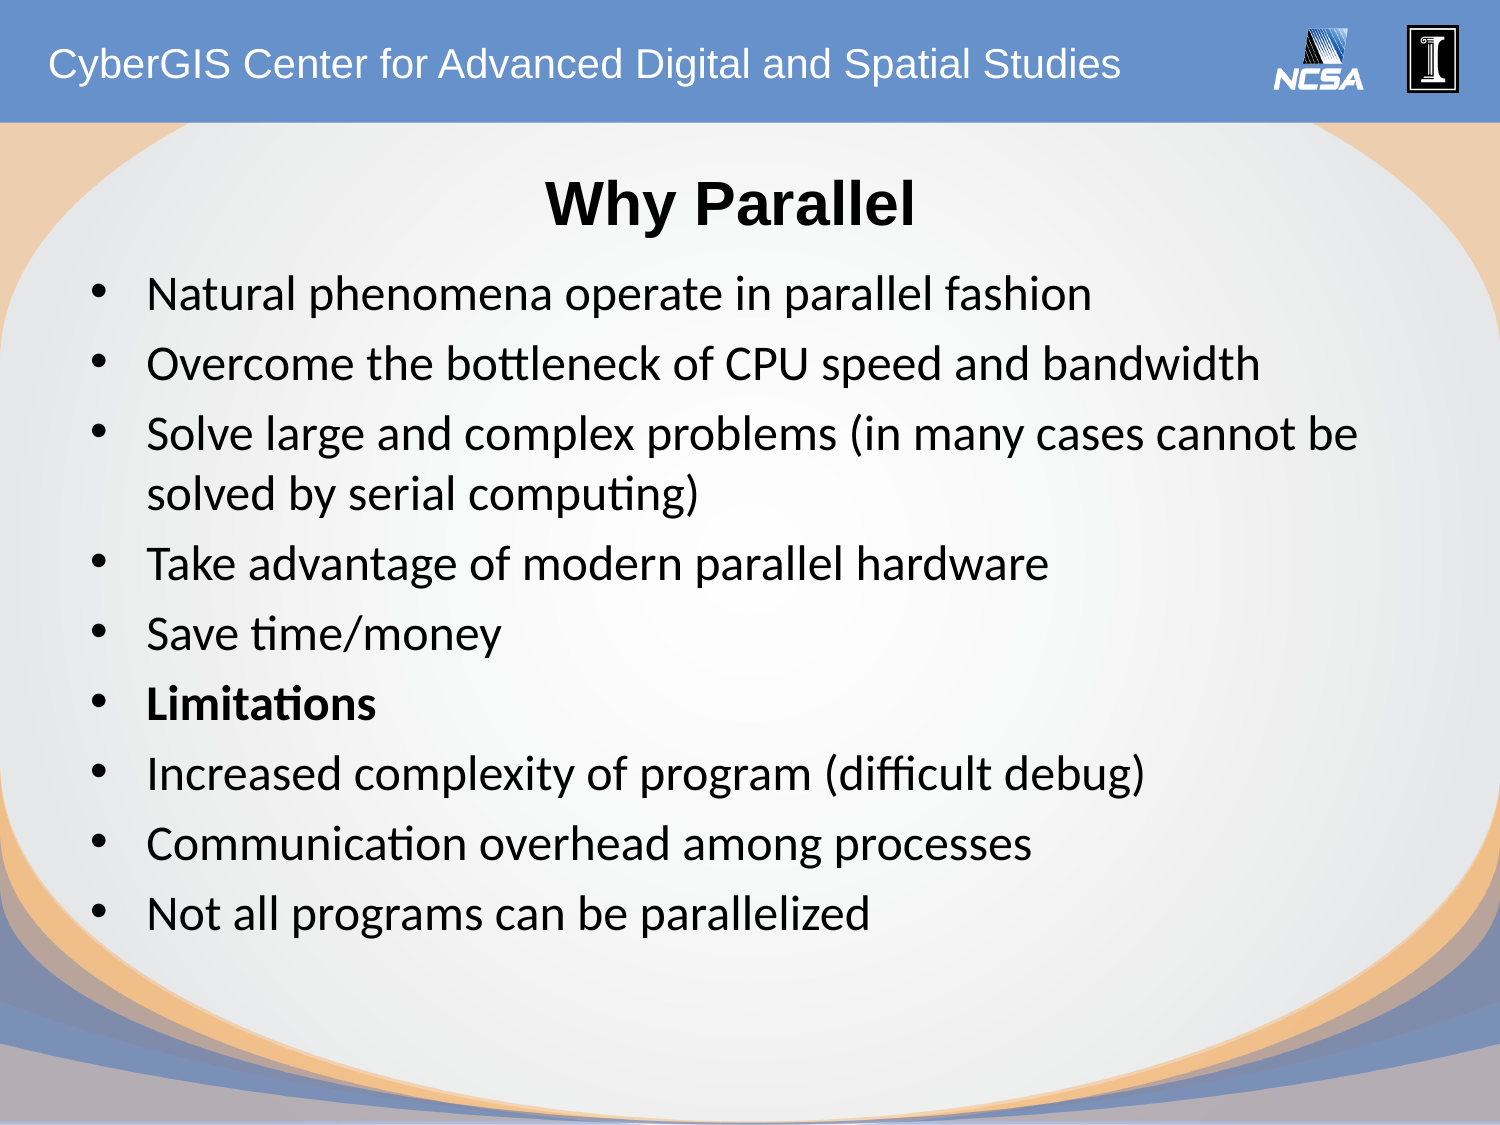

# Why Parallel
Natural phenomena operate in parallel fashion
Overcome the bottleneck of CPU speed and bandwidth
Solve large and complex problems (in many cases cannot be solved by serial computing)
Take advantage of modern parallel hardware
Save time/money
Limitations
Increased complexity of program (difficult debug)
Communication overhead among processes
Not all programs can be parallelized